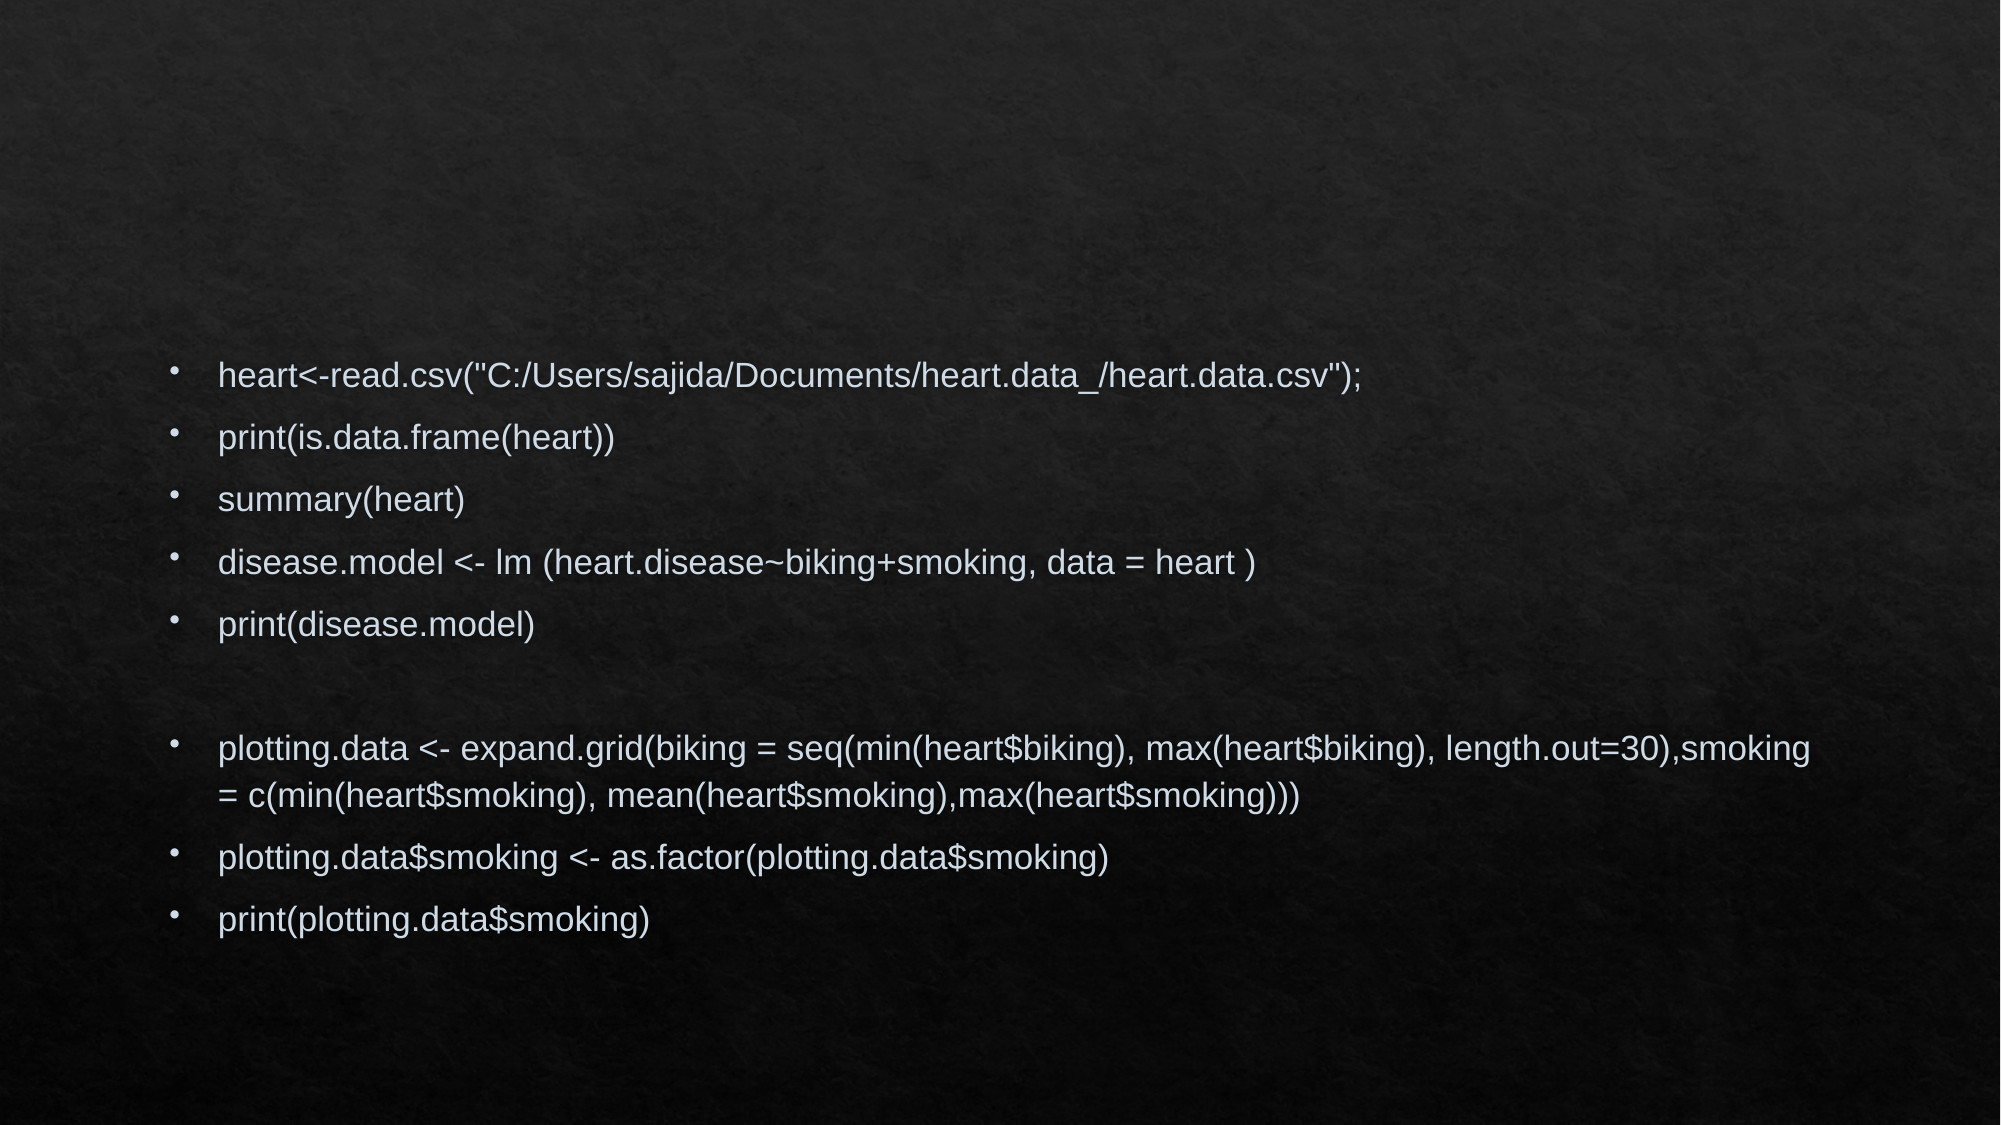

#
heart<-read.csv("C:/Users/sajida/Documents/heart.data_/heart.data.csv");
print(is.data.frame(heart))
summary(heart)
disease.model <- lm (heart.disease~biking+smoking, data = heart )
print(disease.model)

plotting.data <- expand.grid(biking = seq(min(heart$biking), max(heart$biking), length.out=30),smoking = c(min(heart$smoking), mean(heart$smoking),max(heart$smoking)))
plotting.data$smoking <- as.factor(plotting.data$smoking)
print(plotting.data$smoking)